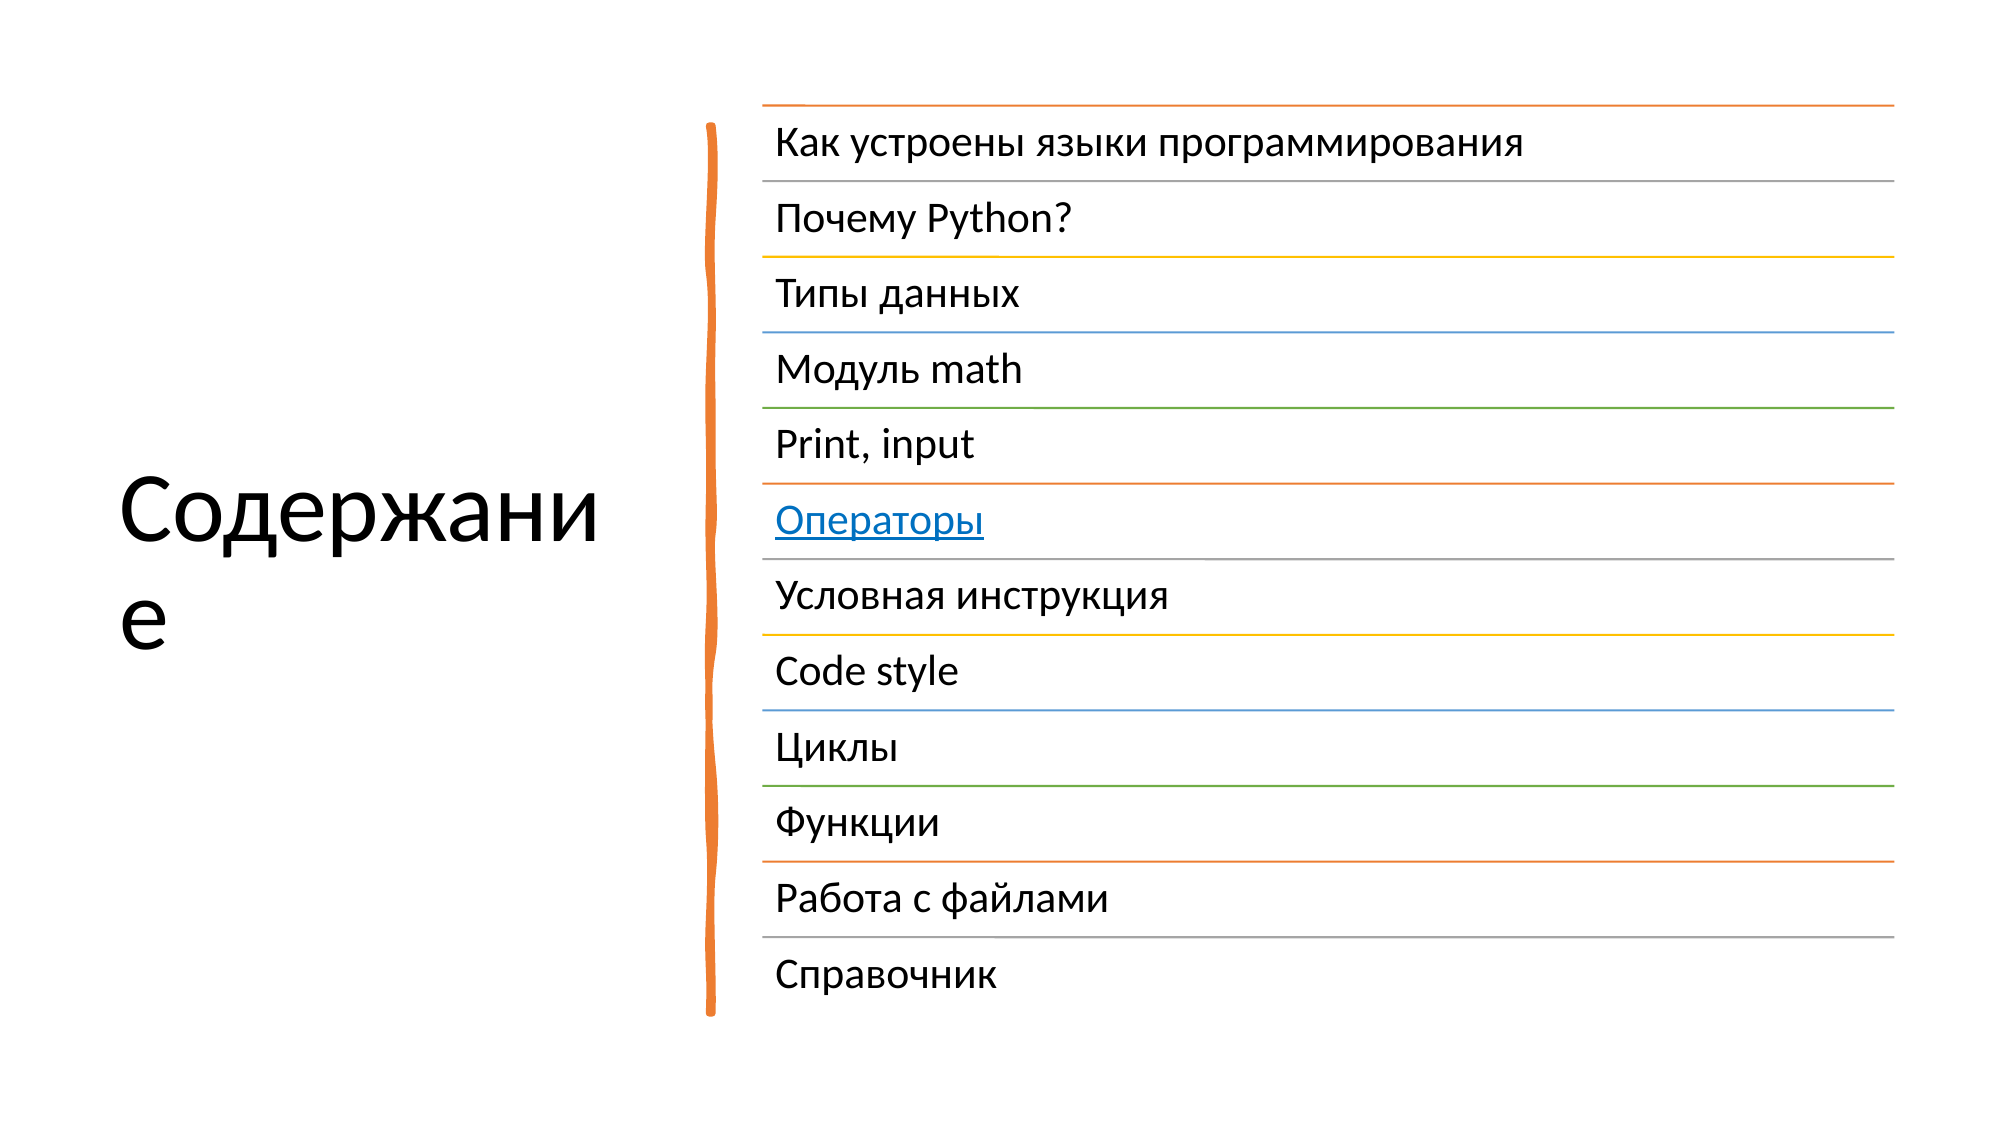

Как устроены языки программирования
Почему Python?
Типы данных
Модуль math
Print, input
Операторы
Условная инструкция
Code style
Циклы
Функции
Работа с файлами
Справочник
# Содержание